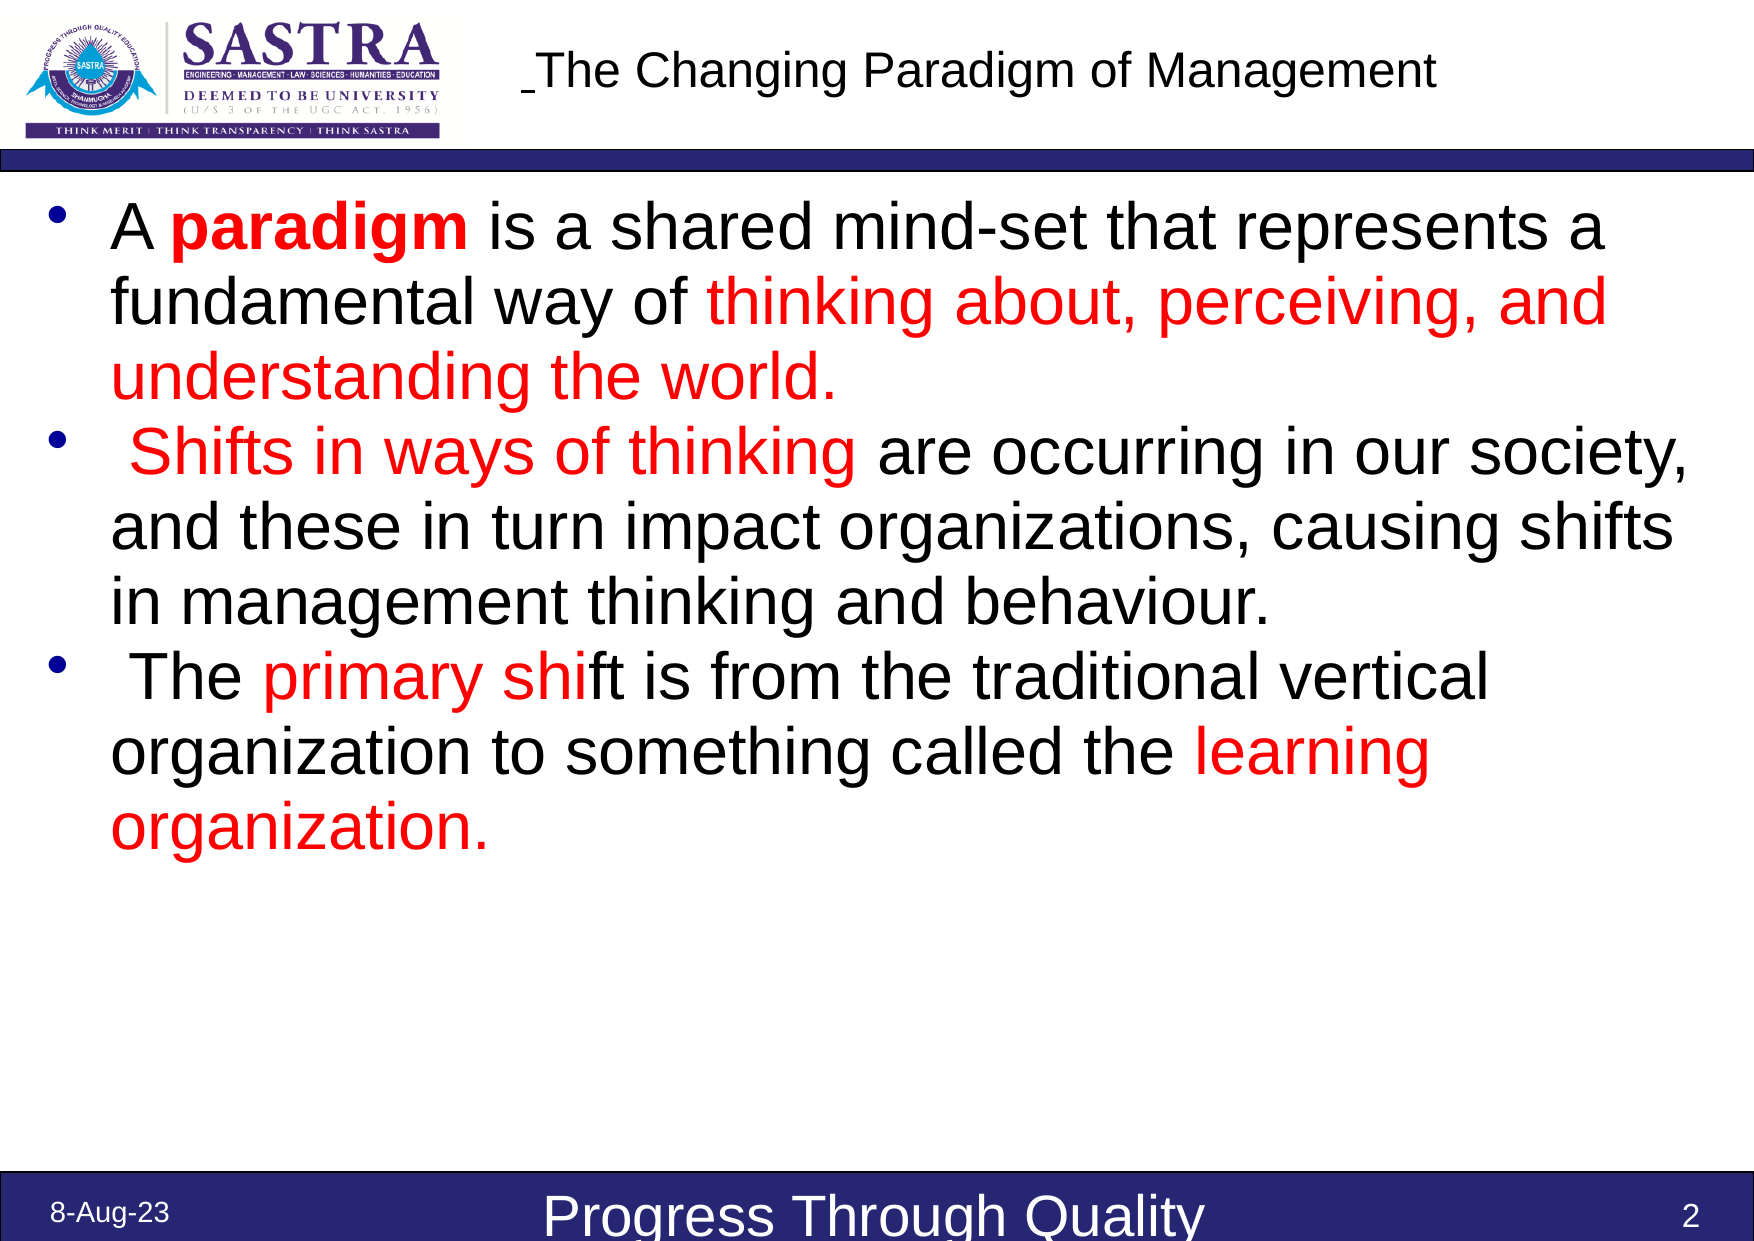

# The Changing Paradigm of Management
A paradigm is a shared mind-set that represents a fundamental way of thinking about, perceiving, and understanding the world.
 Shifts in ways of thinking are occurring in our society, and these in turn impact organizations, causing shifts in management thinking and behaviour.
 The primary shift is from the traditional vertical organization to something called the learning organization.
8-Aug-23
2